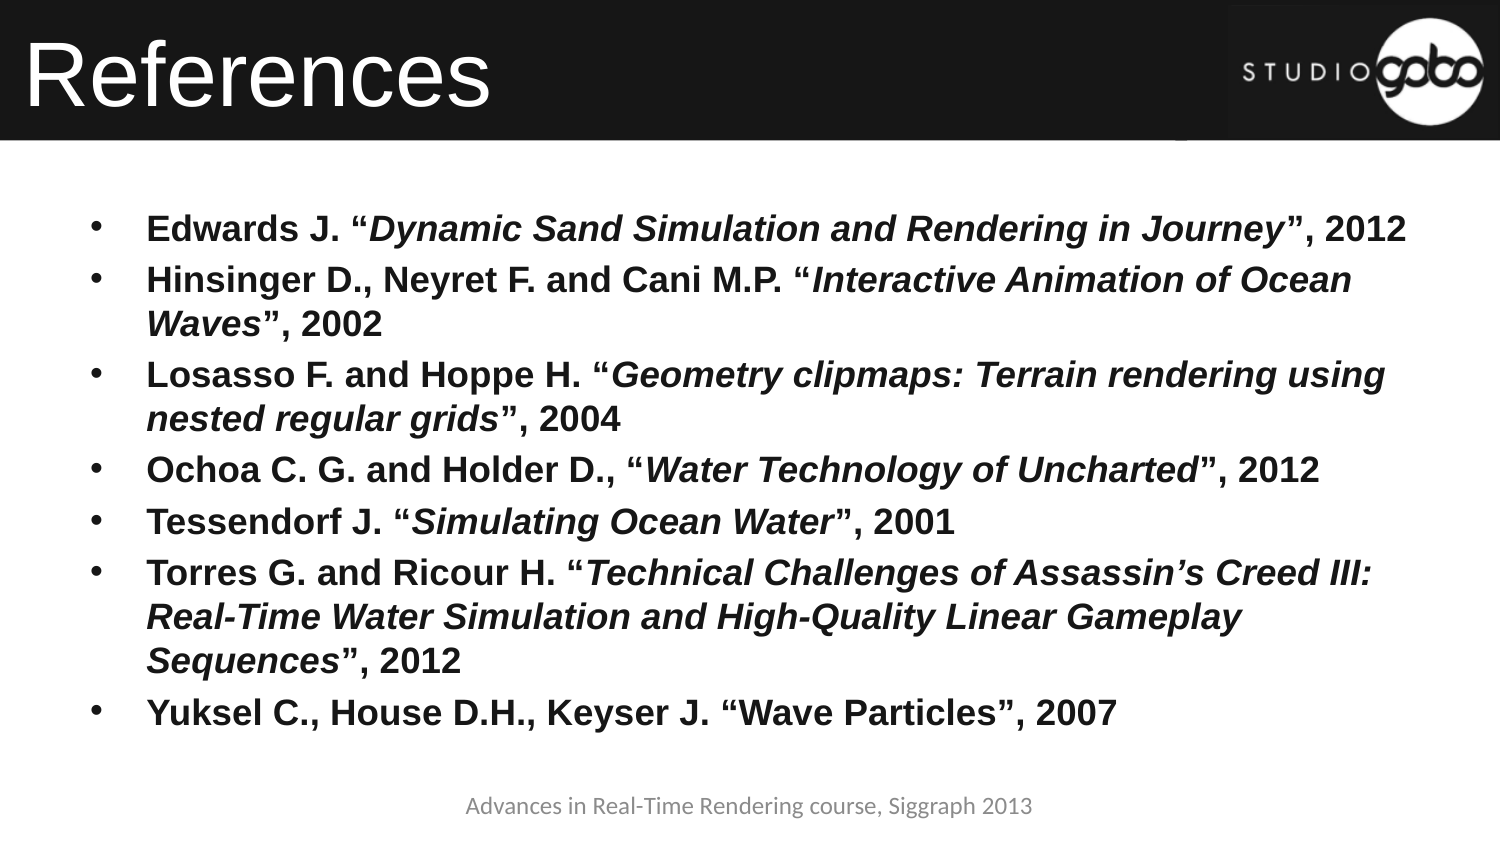

# References
Edwards J. “Dynamic Sand Simulation and Rendering in Journey”, 2012
Hinsinger D., Neyret F. and Cani M.P. “Interactive Animation of Ocean Waves”, 2002
Losasso F. and Hoppe H. “Geometry clipmaps: Terrain rendering using nested regular grids”, 2004
Ochoa C. G. and Holder D., “Water Technology of Uncharted”, 2012
Tessendorf J. “Simulating Ocean Water”, 2001
Torres G. and Ricour H. “Technical Challenges of Assassin’s Creed III: Real-Time Water Simulation and High-Quality Linear Gameplay Sequences”, 2012
Yuksel C., House D.H., Keyser J. “Wave Particles”, 2007

Advances in Real-Time Rendering course, Siggraph 2013